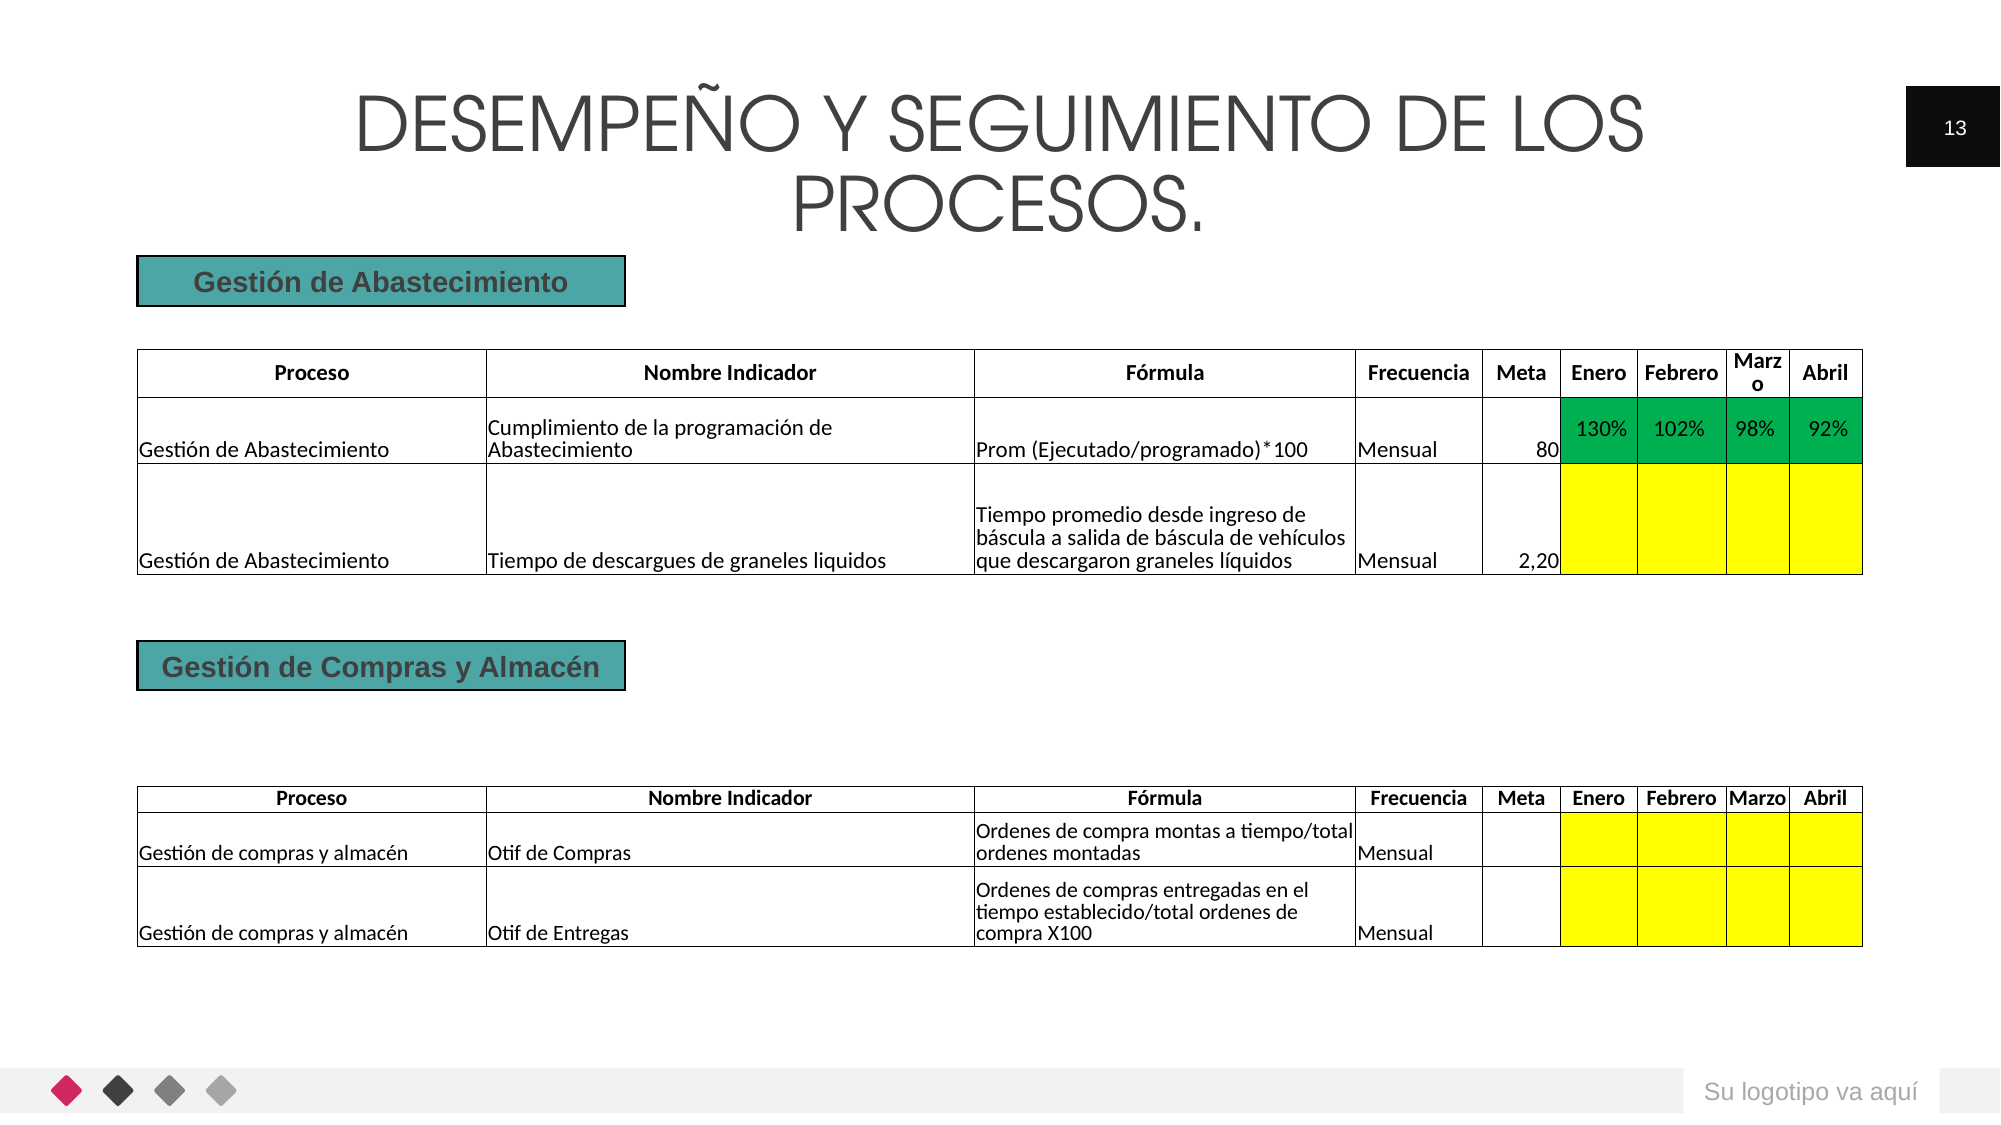

# Desempeño y seguimiento de los procesos.
13
Gestión de Abastecimiento
| Proceso | Nombre Indicador | Fórmula | Frecuencia | Meta | Enero | Febrero | Marzo | Abril |
| --- | --- | --- | --- | --- | --- | --- | --- | --- |
| Gestión de Abastecimiento | Cumplimiento de la programación de Abastecimiento | Prom (Ejecutado/programado)\*100 | Mensual | 80 | 130% | 102% | 98% | 92% |
| Gestión de Abastecimiento | Tiempo de descargues de graneles liquidos | Tiempo promedio desde ingreso de báscula a salida de báscula de vehículos que descargaron graneles líquidos | Mensual | 2,20 |  |  |  |  |
Gestión de Compras y Almacén
| Proceso | Nombre Indicador | Fórmula | Frecuencia | Meta | Enero | Febrero | Marzo | Abril |
| --- | --- | --- | --- | --- | --- | --- | --- | --- |
| Gestión de compras y almacén | Otif de Compras | Ordenes de compra montas a tiempo/total ordenes montadas | Mensual |  |  |  |  |  |
| Gestión de compras y almacén | Otif de Entregas | Ordenes de compras entregadas en el tiempo establecido/total ordenes de compra X100 | Mensual |  |  |  |  |  |
Su logotipo va aquí